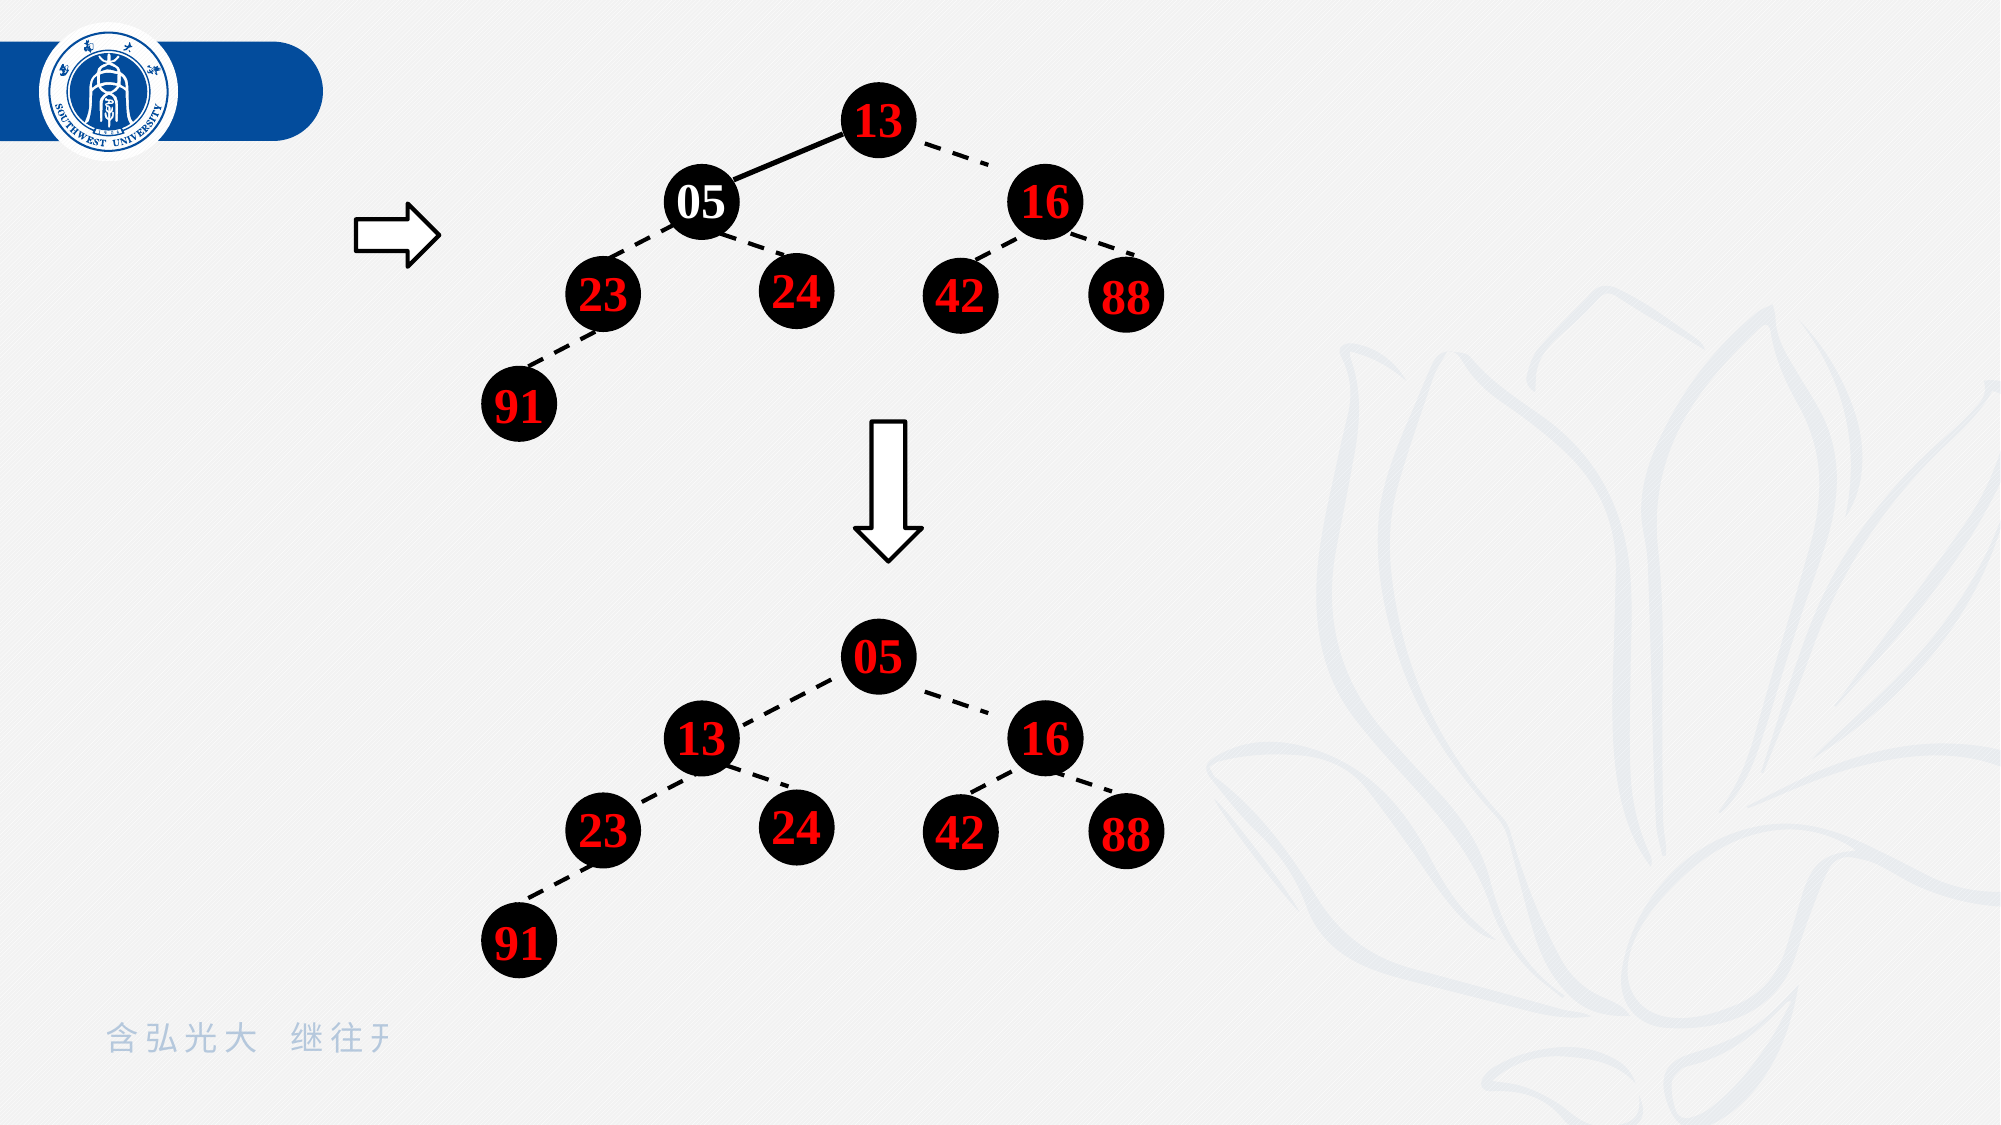

13

16
05
24
23
88
42
91

05
16
13
24
23
88
42
91